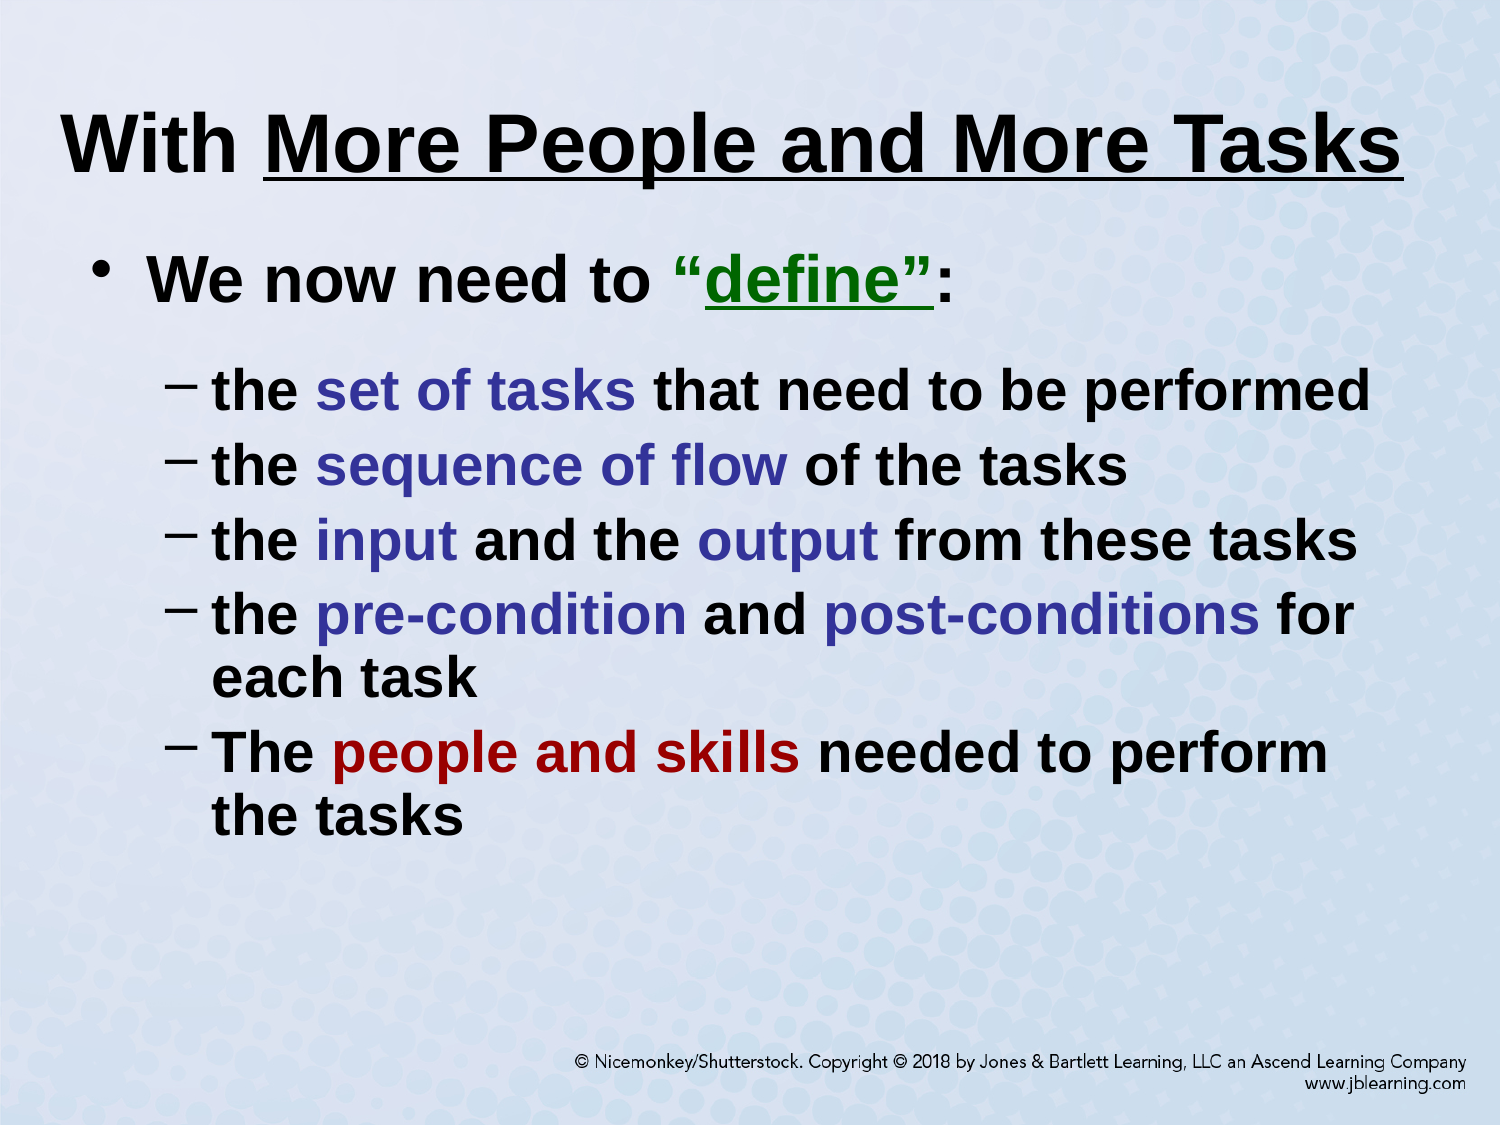

# With More People and More Tasks
We now need to “define”:

the set of tasks that need to be performed
the sequence of flow of the tasks
the input and the output from these tasks
the pre-condition and post-conditions for each task
The people and skills needed to perform the tasks